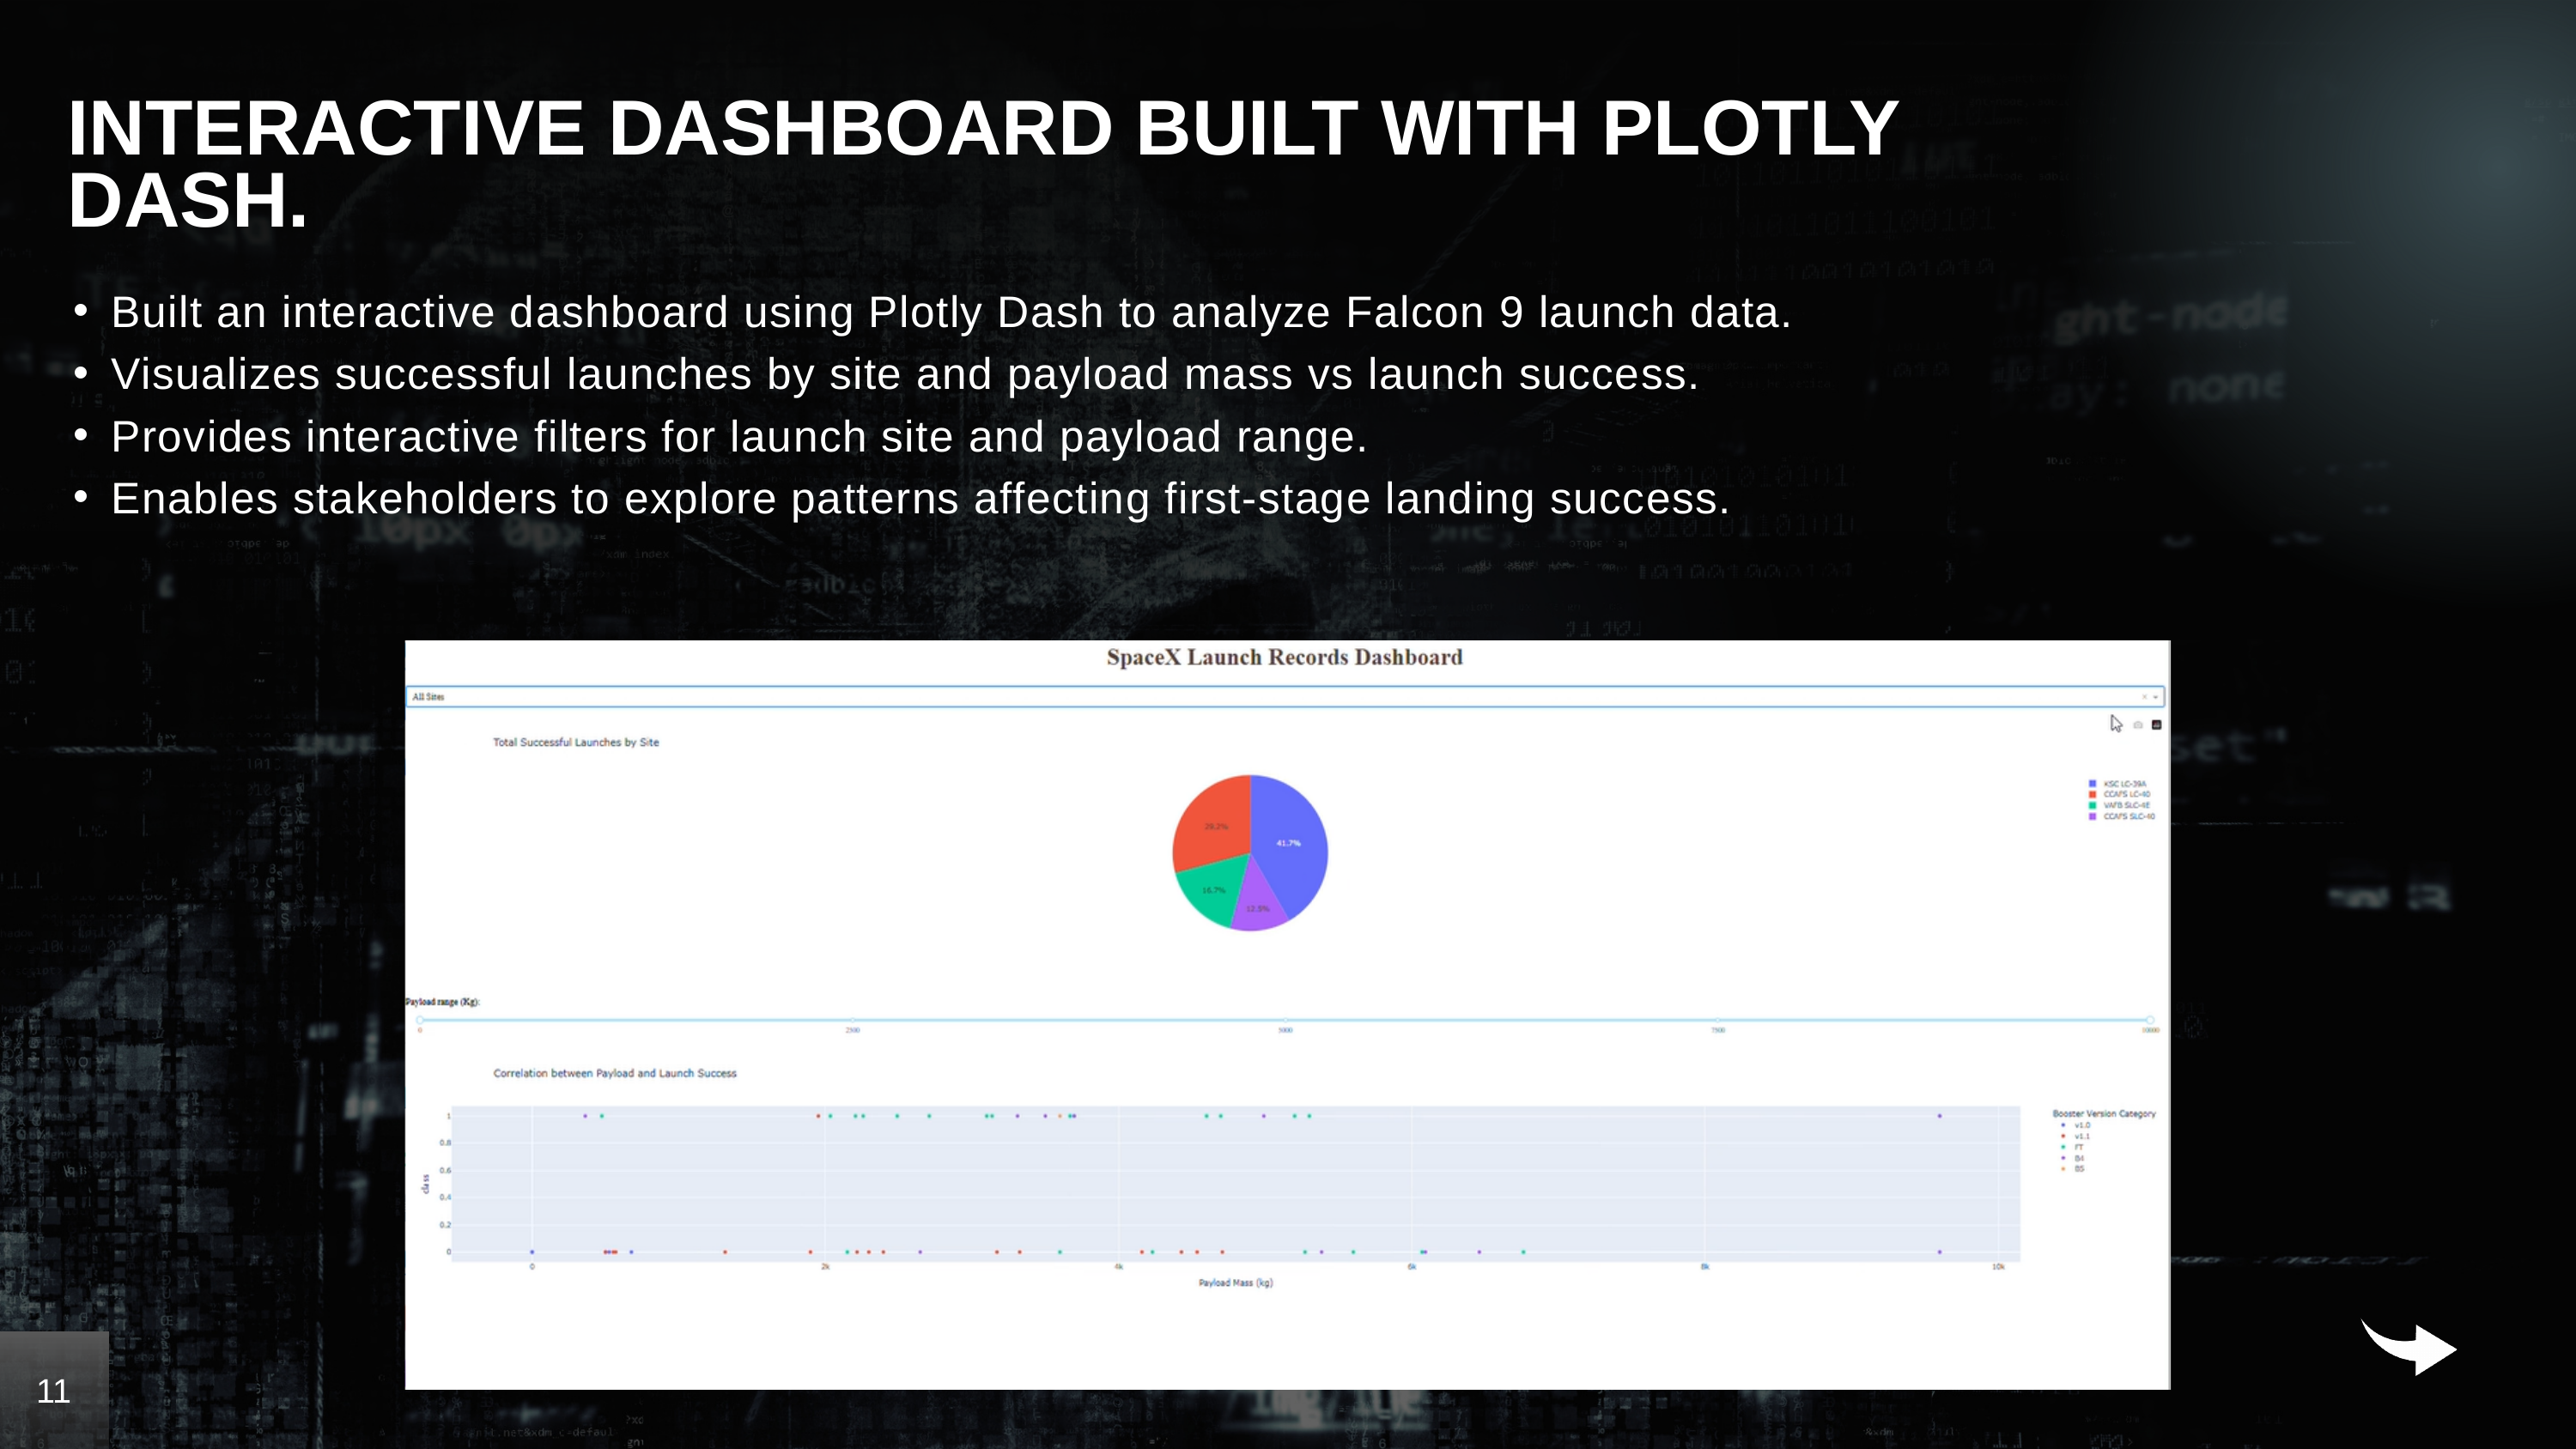

INTERACTIVE DASHBOARD BUILT WITH PLOTLY DASH.

Built an interactive dashboard using Plotly Dash to analyze Falcon 9 launch data.
Visualizes successful launches by site and payload mass vs launch success.
Provides interactive filters for launch site and payload range.
Enables stakeholders to explore patterns affecting first-stage landing success.

11